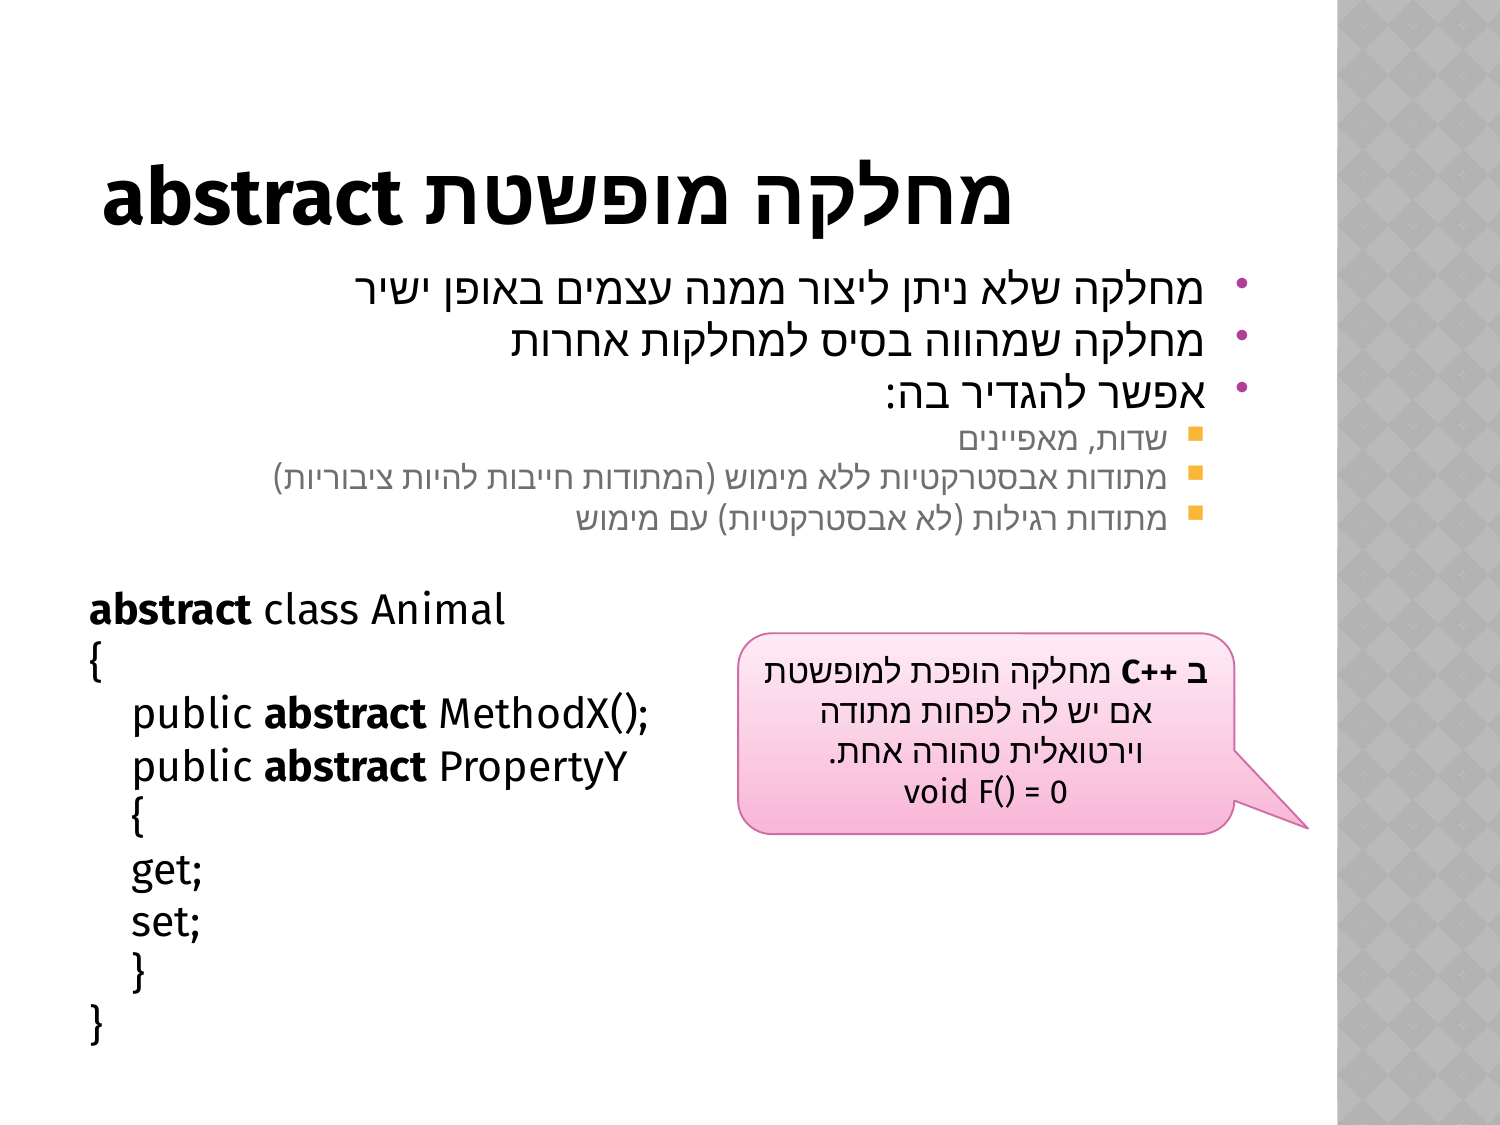

# מחלקה מופשטת abstract
מחלקה שלא ניתן ליצור ממנה עצמים באופן ישיר
מחלקה שמהווה בסיס למחלקות אחרות
אפשר להגדיר בה:
שדות, מאפיינים
מתודות אבסטרקטיות ללא מימוש (המתודות חייבות להיות ציבוריות)
מתודות רגילות (לא אבסטרקטיות) עם מימוש

abstract class Animal
{
	public abstract MethodX();
	public abstract PropertyY
	{
		get;
		set;
	}
}
ב ++C מחלקה הופכת למופשטת אם יש לה לפחות מתודה וירטואלית טהורה אחת.
	void F() = 0